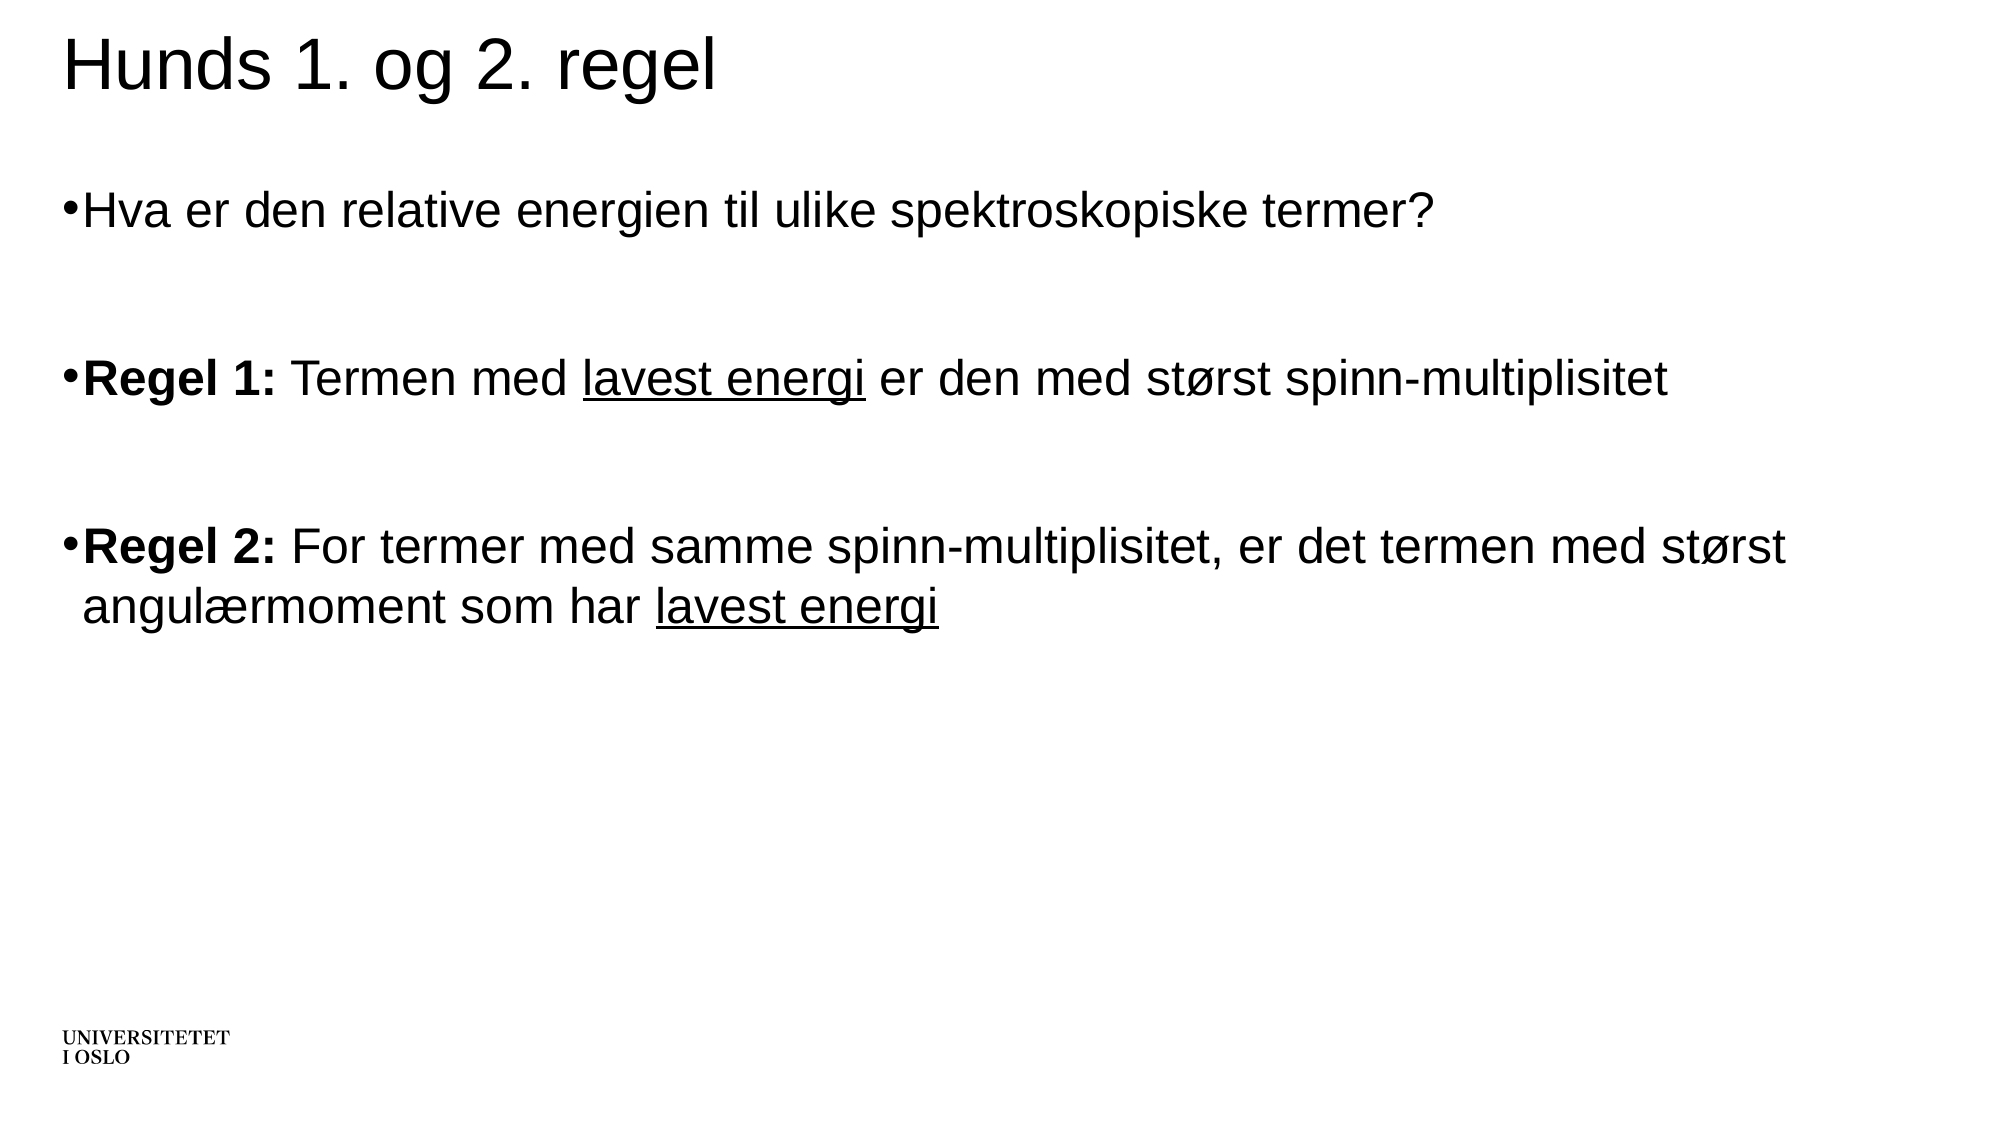

# Hunds 1. og 2. regel
Hva er den relative energien til ulike spektroskopiske termer?

Regel 1: Termen med lavest energi er den med størst spinn-multiplisitet

Regel 2: For termer med samme spinn-multiplisitet, er det termen med størst angulærmoment som har lavest energi